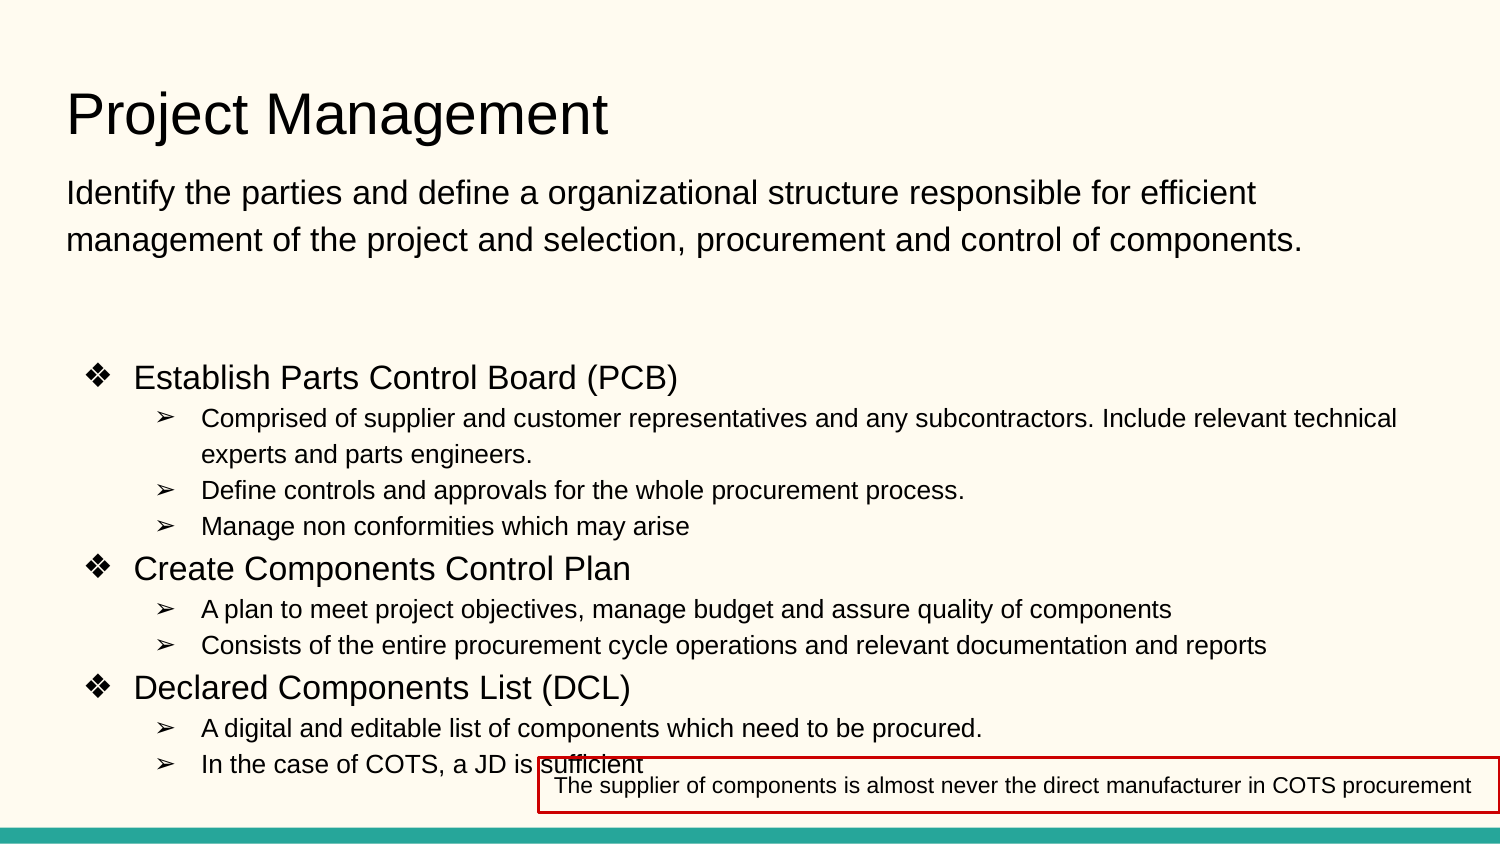

# Project Management
Identify the parties and define a organizational structure responsible for efficient management of the project and selection, procurement and control of components.

Establish Parts Control Board (PCB)
Comprised of supplier and customer representatives and any subcontractors. Include relevant technical experts and parts engineers.
Define controls and approvals for the whole procurement process.
Manage non conformities which may arise
Create Components Control Plan
A plan to meet project objectives, manage budget and assure quality of components
Consists of the entire procurement cycle operations and relevant documentation and reports
Declared Components List (DCL)
A digital and editable list of components which need to be procured.
In the case of COTS, a JD is sufficient
The supplier of components is almost never the direct manufacturer in COTS procurement